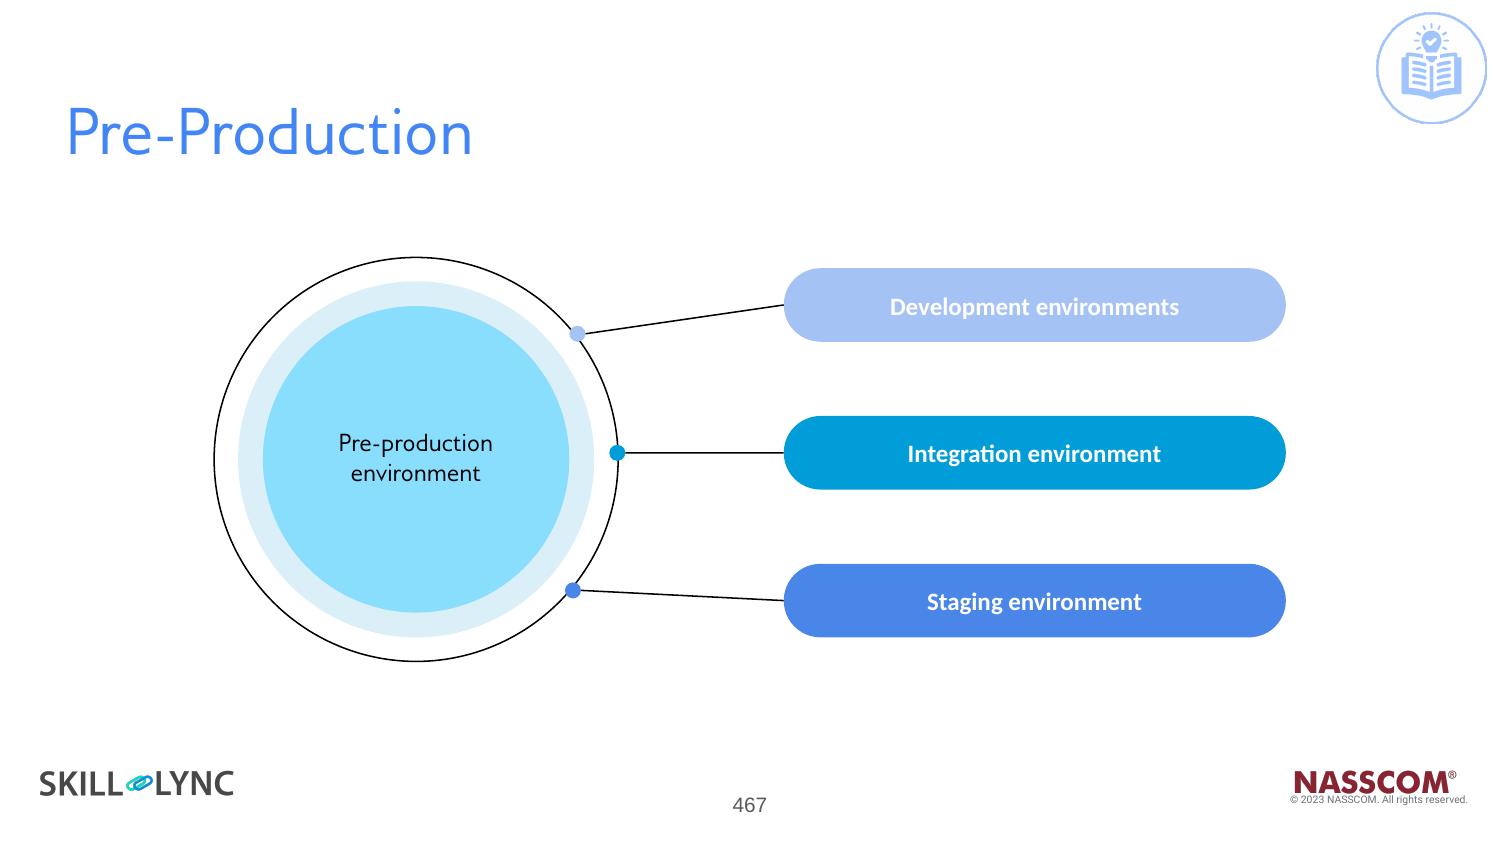

# Pre-Production

Development environments

Integration environment
Pre-production environment

Staging environment

467